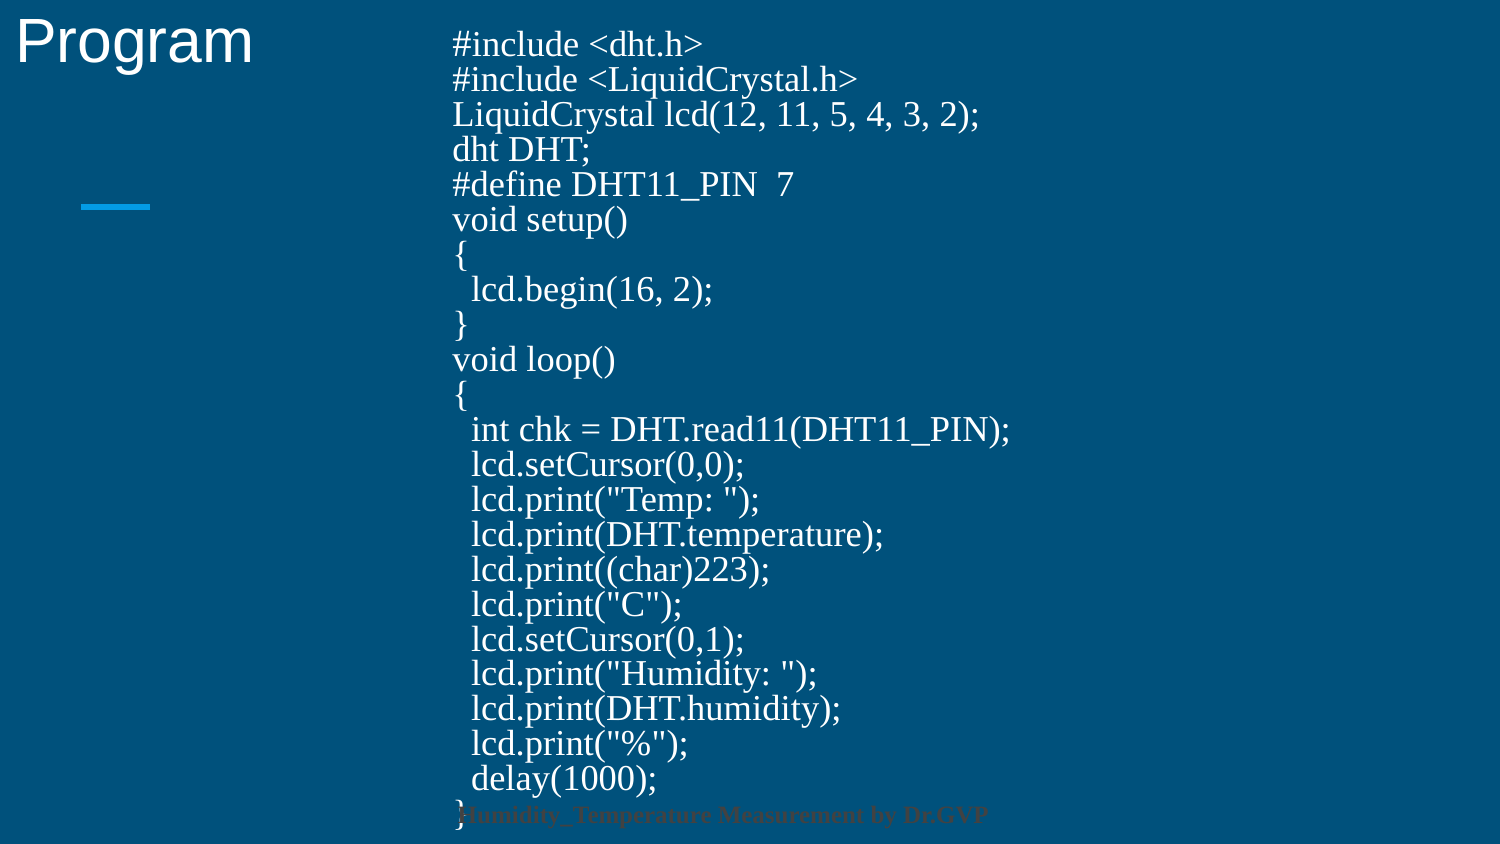

# Program
#include <dht.h>
#include <LiquidCrystal.h>
LiquidCrystal lcd(12, 11, 5, 4, 3, 2);
dht DHT;
#define DHT11_PIN  7
void setup()
{
  lcd.begin(16, 2);
}
void loop()
{
  int chk = DHT.read11(DHT11_PIN);
  lcd.setCursor(0,0);
  lcd.print("Temp: ");
  lcd.print(DHT.temperature);
  lcd.print((char)223);
  lcd.print("C");
  lcd.setCursor(0,1);
  lcd.print("Humidity: ");
  lcd.print(DHT.humidity);
  lcd.print("%");
  delay(1000);
}

Dr. G. V. Prasanna Anjaneyulu
Humidity_Temperature Measurement by Dr.GVP